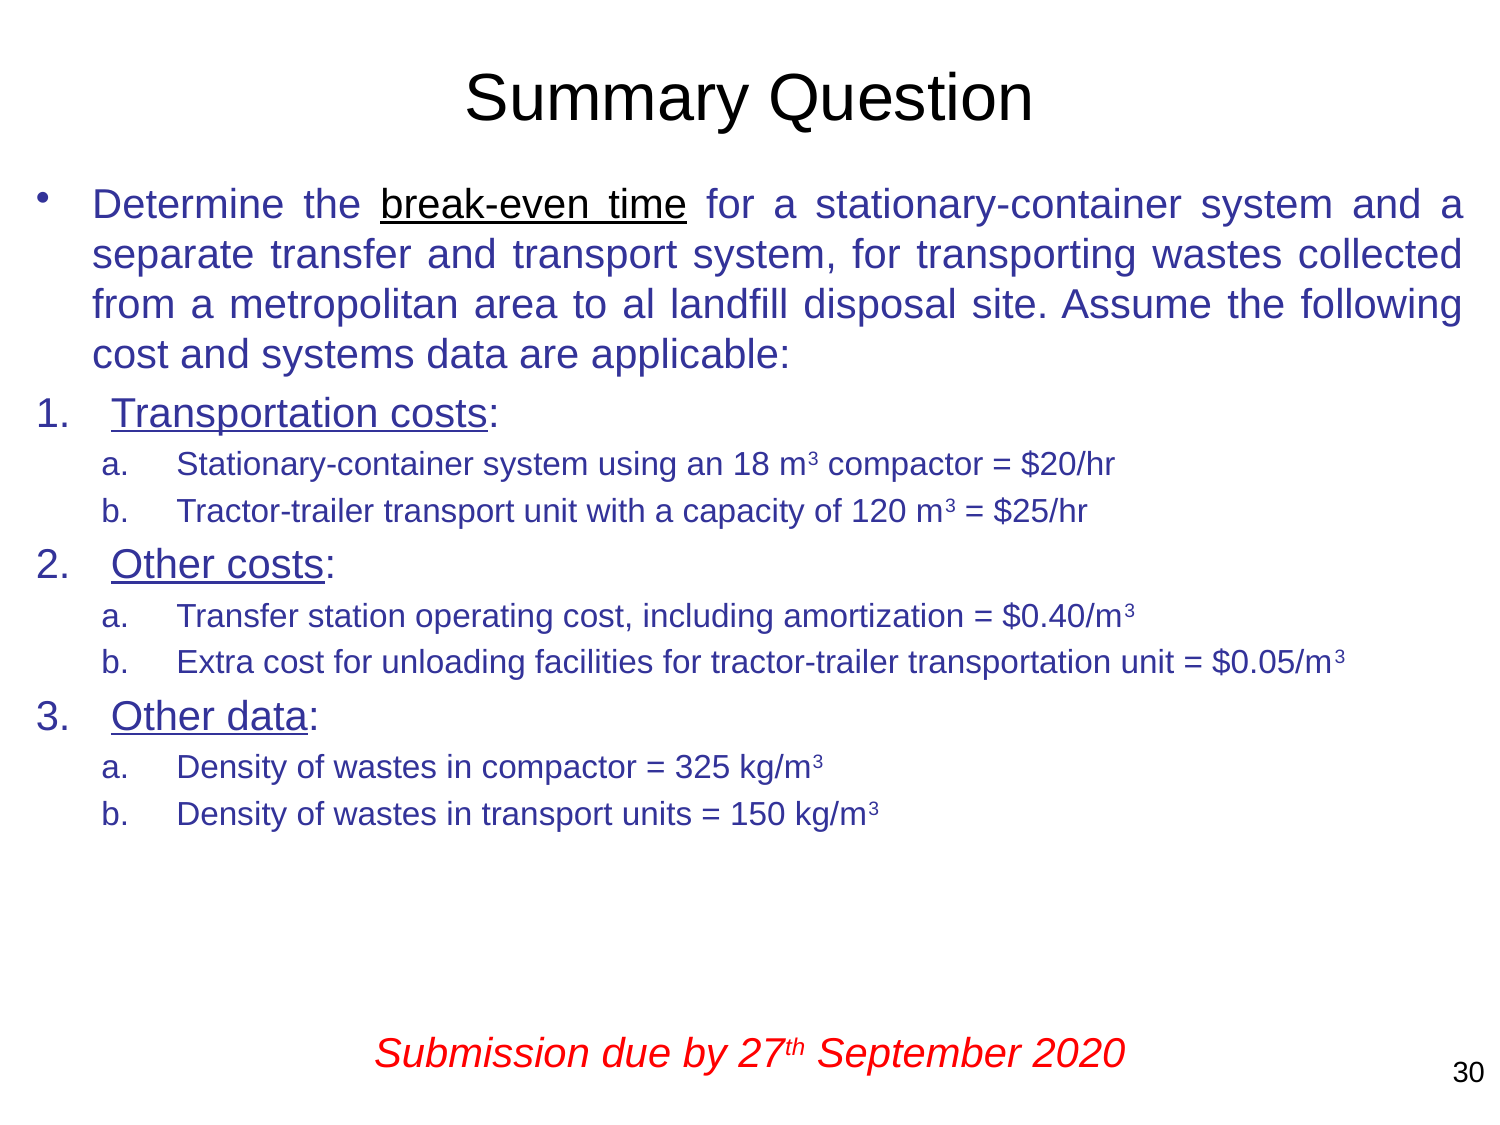

# Summary Question
Determine the break-even time for a stationary-container system and a separate transfer and transport system, for transporting wastes collected from a metropolitan area to al landfill disposal site. Assume the following cost and systems data are applicable:
Transportation costs:
Stationary-container system using an 18 m3 compactor = $20/hr
Tractor-trailer transport unit with a capacity of 120 m3 = $25/hr
Other costs:
Transfer station operating cost, including amortization = $0.40/m3
Extra cost for unloading facilities for tractor-trailer transportation unit = $0.05/m3
Other data:
Density of wastes in compactor = 325 kg/m3
Density of wastes in transport units = 150 kg/m3
Submission due by 27th September 2020
30